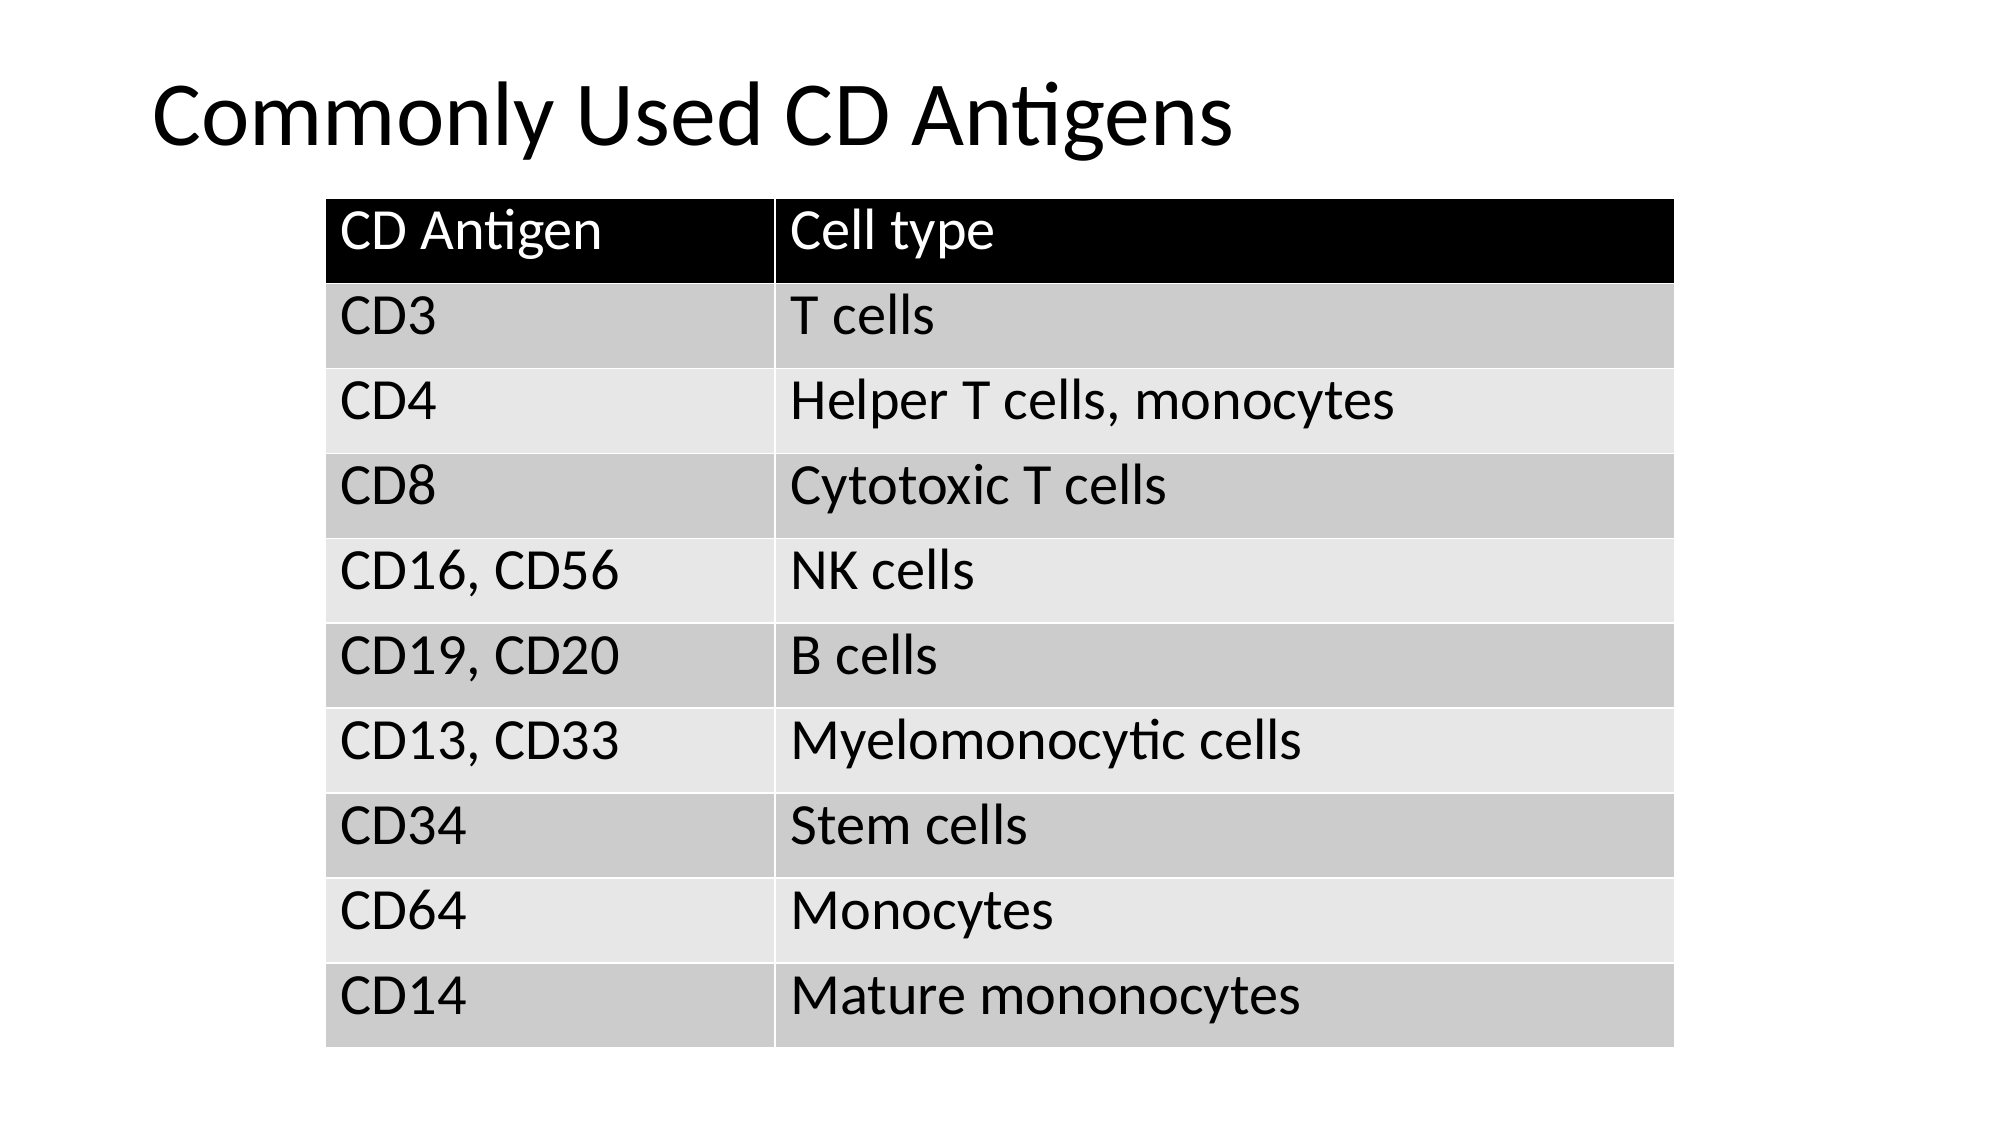

# Commonly Used CD Antigens
| CD Antigen | Cell type |
| --- | --- |
| CD3 | T cells |
| CD4 | Helper T cells, monocytes |
| CD8 | Cytotoxic T cells |
| CD16, CD56 | NK cells |
| CD19, CD20 | B cells |
| CD13, CD33 | Myelomonocytic cells |
| CD34 | Stem cells |
| CD64 | Monocytes |
| CD14 | Mature mononocytes |